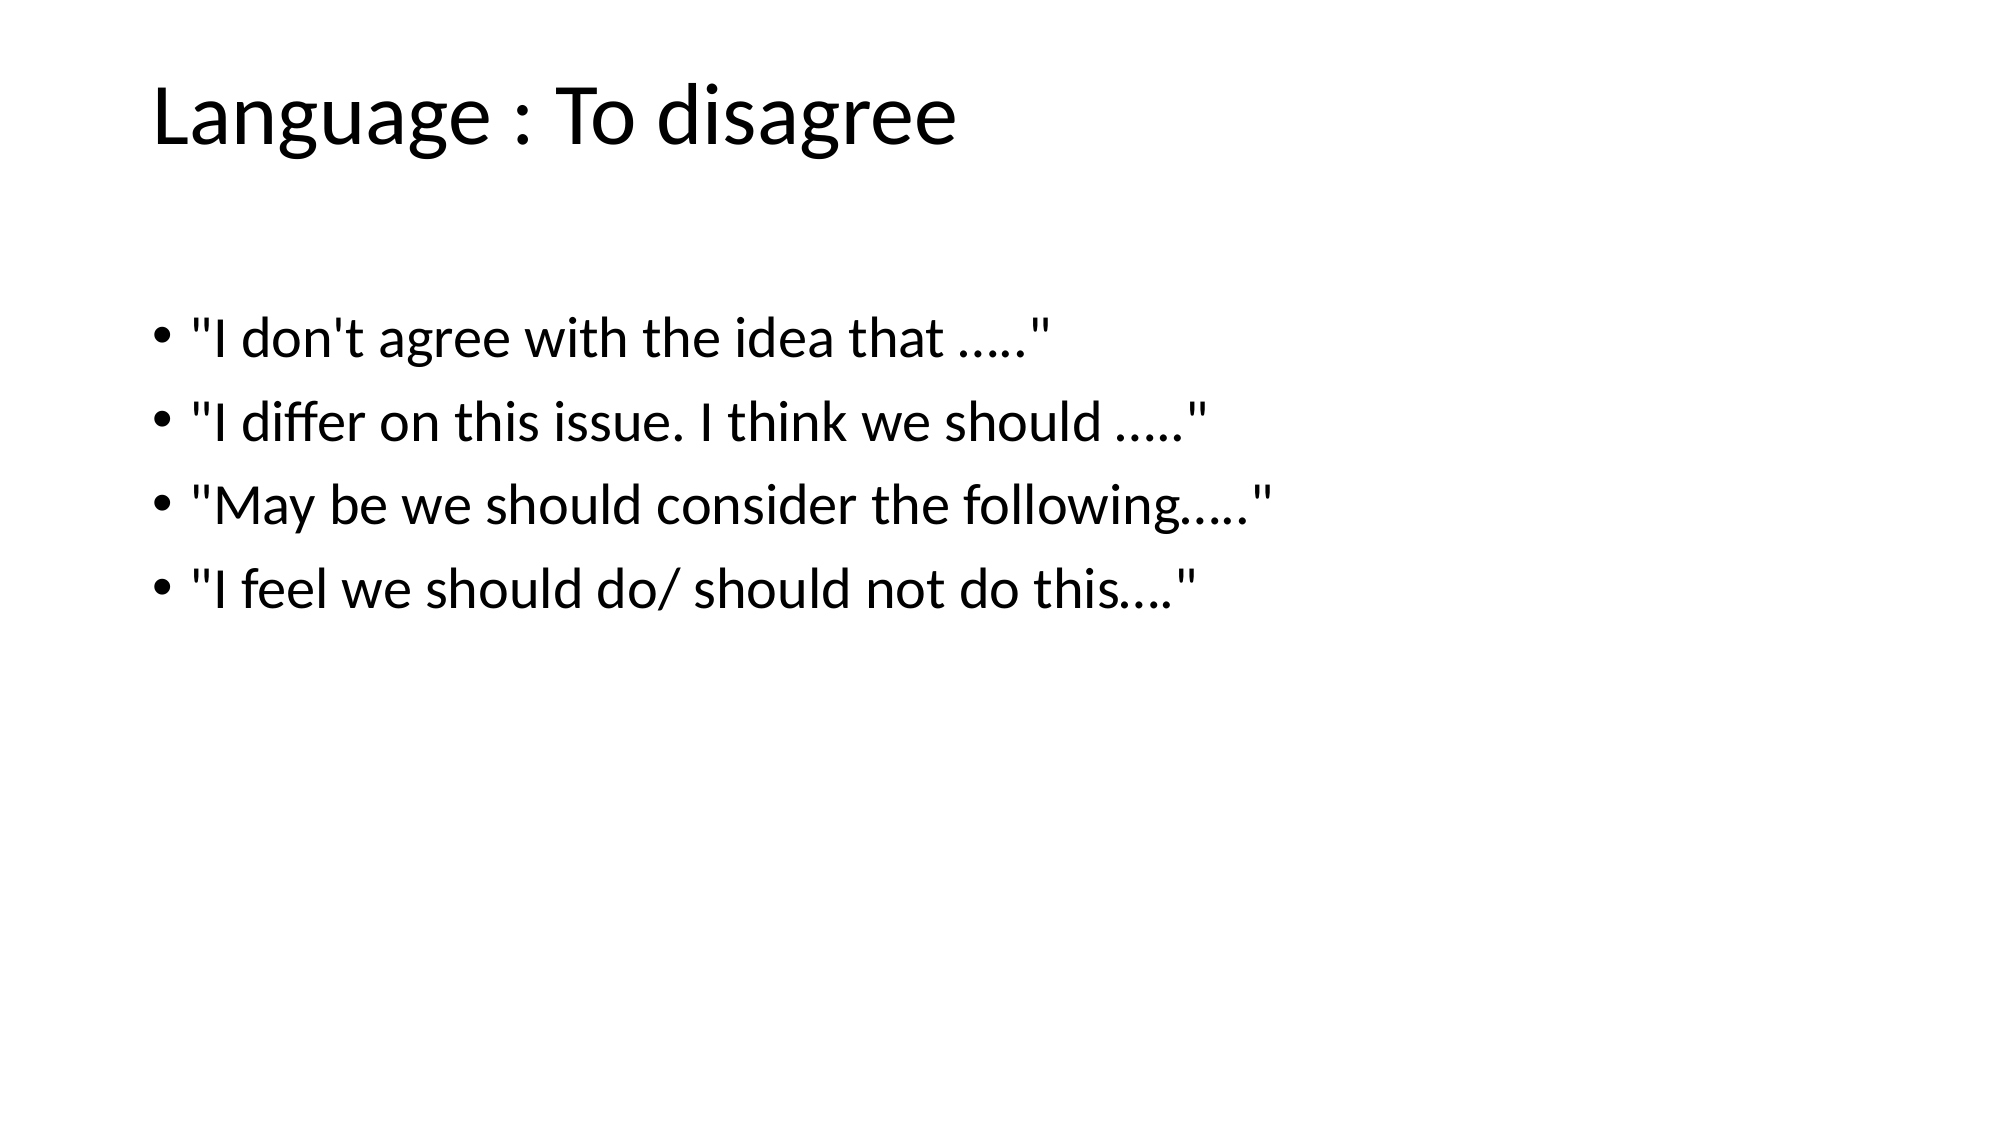

# Language : To disagree
"I don't agree with the idea that ….."
"I differ on this issue. I think we should ….."
"May be we should consider the following….."
"I feel we should do/ should not do this…."